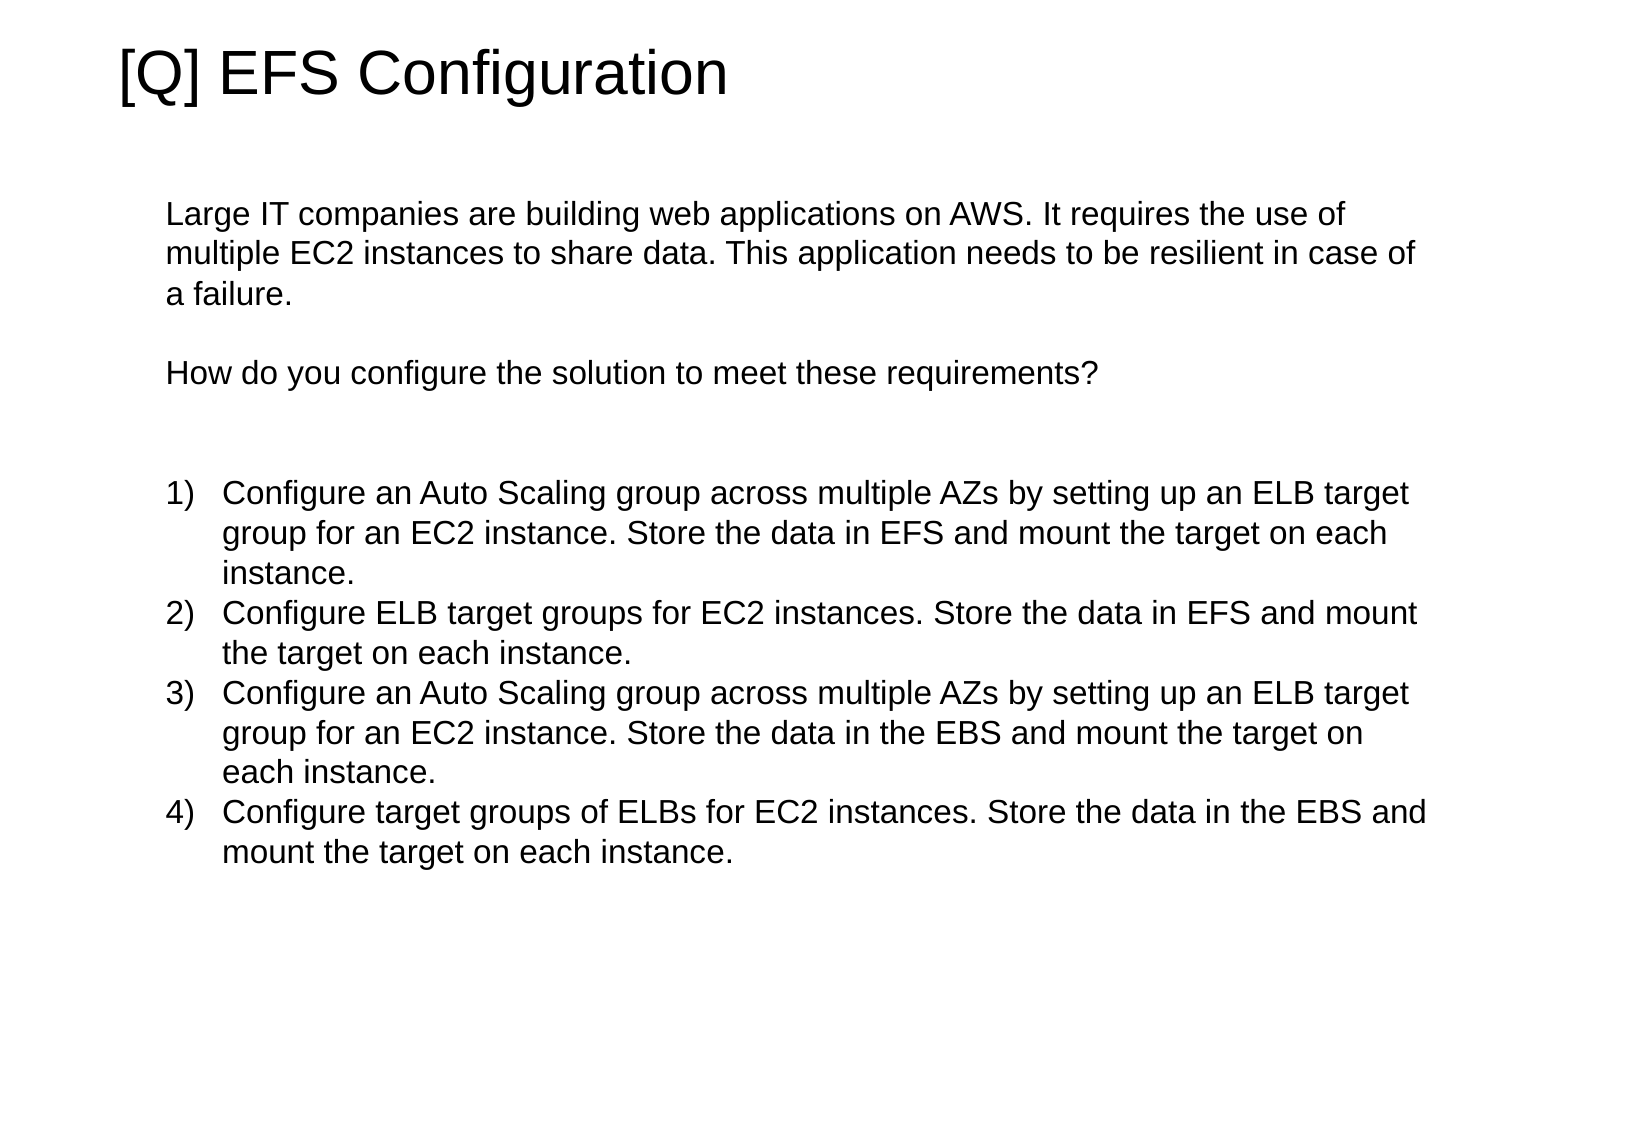

[Q] EFS Configuration
Large IT companies are building web applications on AWS. It requires the use of multiple EC2 instances to share data. This application needs to be resilient in case of a failure.

How do you configure the solution to meet these requirements?

Configure an Auto Scaling group across multiple AZs by setting up an ELB target group for an EC2 instance. Store the data in EFS and mount the target on each instance.
Configure ELB target groups for EC2 instances. Store the data in EFS and mount the target on each instance.
Configure an Auto Scaling group across multiple AZs by setting up an ELB target group for an EC2 instance. Store the data in the EBS and mount the target on each instance.
Configure target groups of ELBs for EC2 instances. Store the data in the EBS and mount the target on each instance.